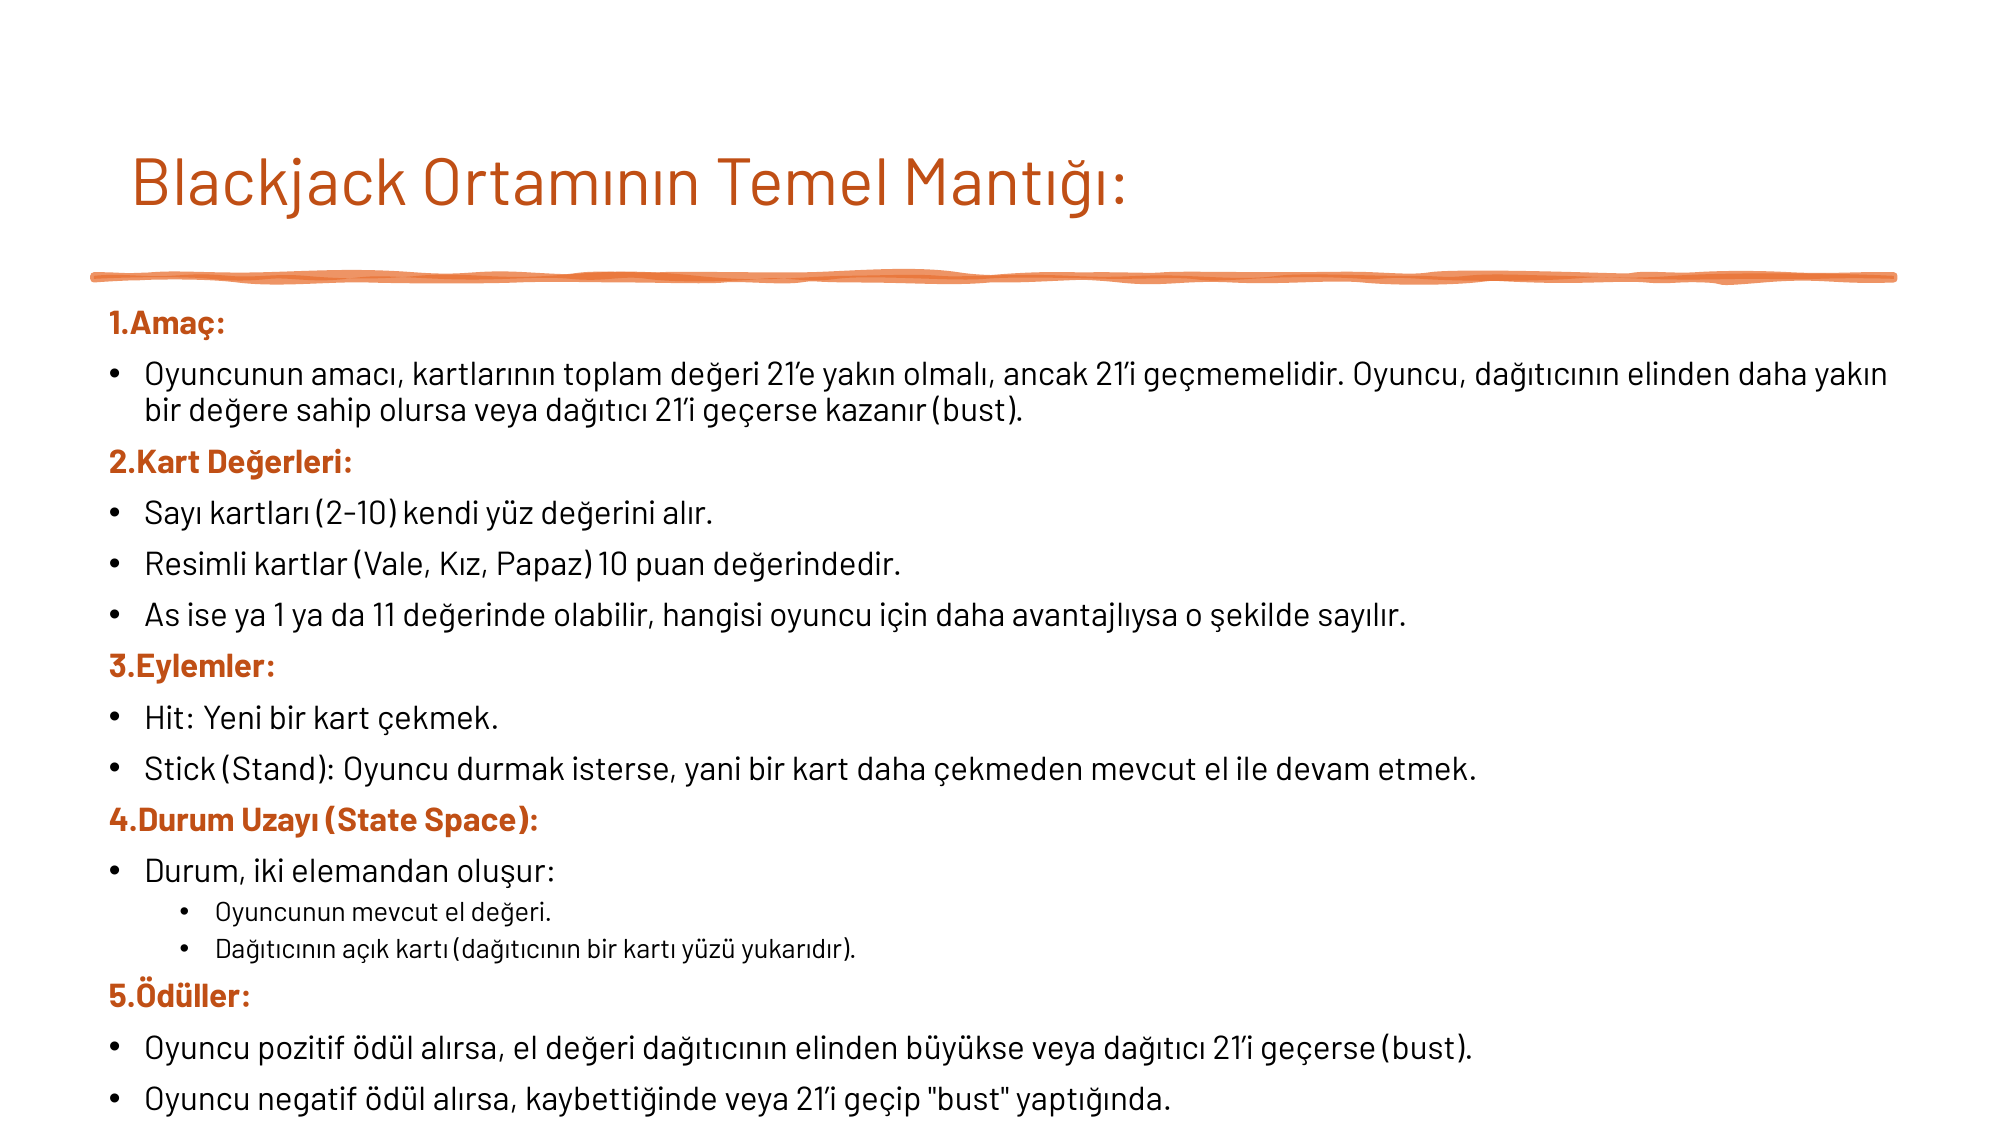

# Blackjack Ortamının Temel Mantığı:

1.Amaç:
Oyuncunun amacı, kartlarının toplam değeri 21’e yakın olmalı, ancak 21’i geçmemelidir. Oyuncu, dağıtıcının elinden daha yakın bir değere sahip olursa veya dağıtıcı 21’i geçerse kazanır (bust).
2.Kart Değerleri:
Sayı kartları (2-10) kendi yüz değerini alır.
Resimli kartlar (Vale, Kız, Papaz) 10 puan değerindedir.
As ise ya 1 ya da 11 değerinde olabilir, hangisi oyuncu için daha avantajlıysa o şekilde sayılır.
3.Eylemler:
Hit: Yeni bir kart çekmek.
Stick (Stand): Oyuncu durmak isterse, yani bir kart daha çekmeden mevcut el ile devam etmek.
4.Durum Uzayı (State Space):
Durum, iki elemandan oluşur:
Oyuncunun mevcut el değeri.
Dağıtıcının açık kartı (dağıtıcının bir kartı yüzü yukarıdır).
5.Ödüller:
Oyuncu pozitif ödül alırsa, el değeri dağıtıcının elinden büyükse veya dağıtıcı 21’i geçerse (bust).
Oyuncu negatif ödül alırsa, kaybettiğinde veya 21’i geçip "bust" yaptığında.